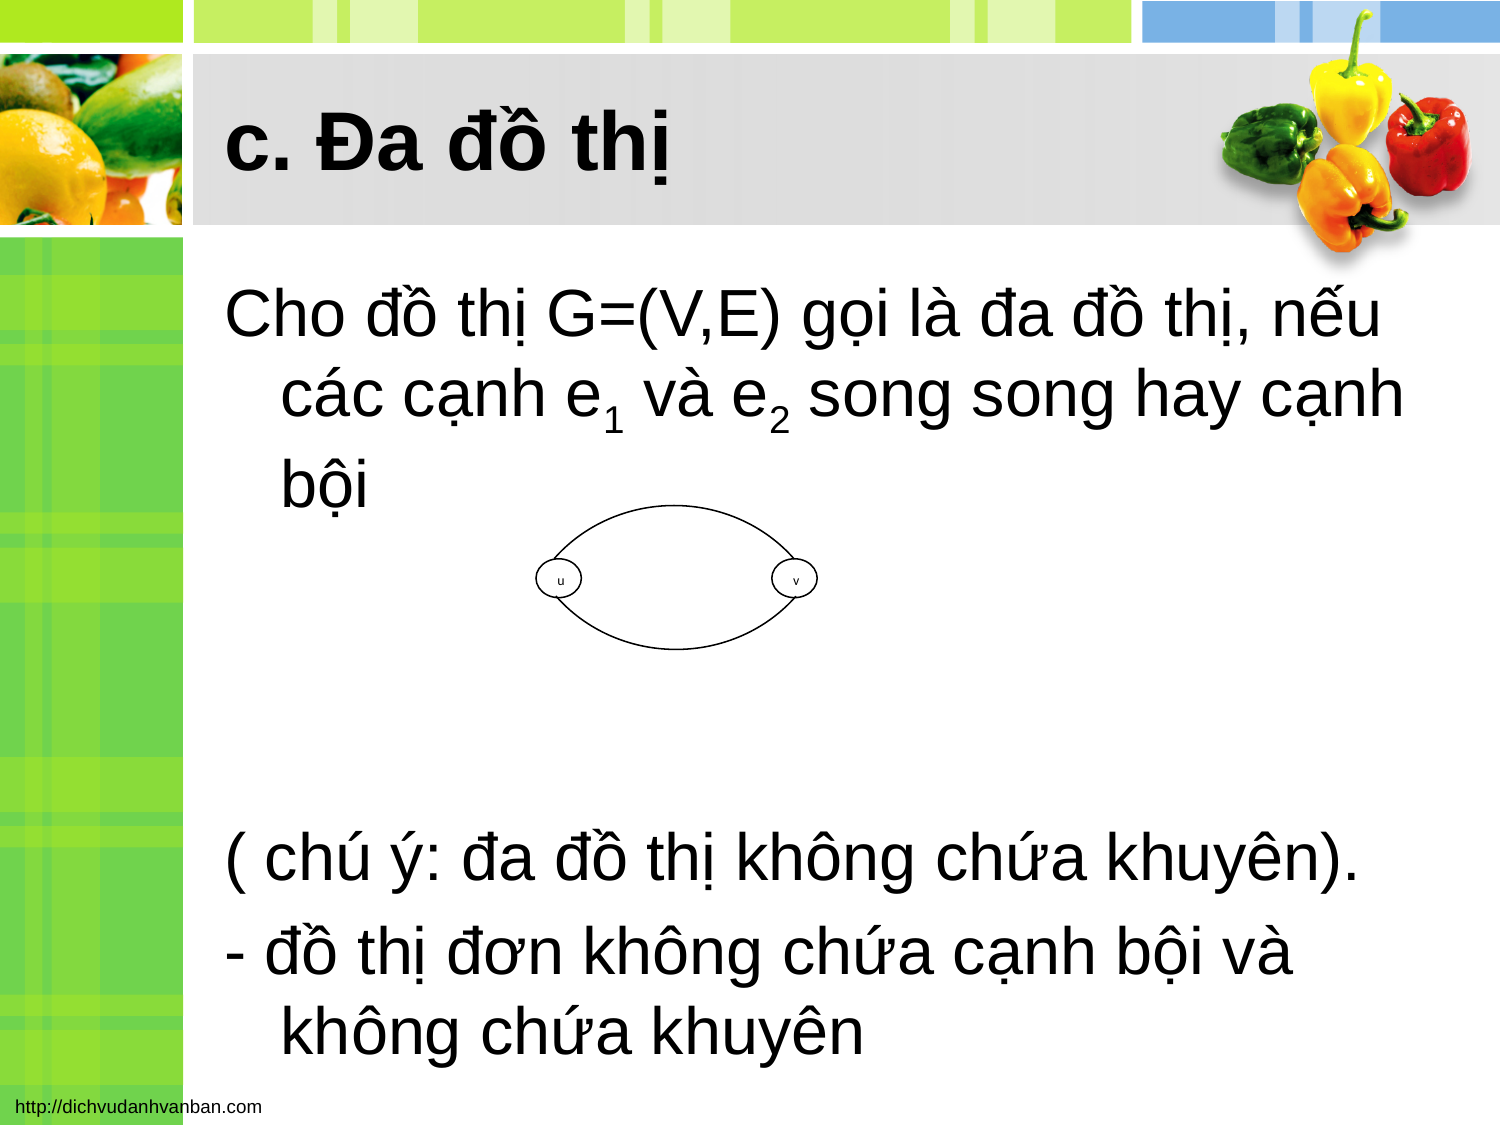

# c. Đa đồ thị
Cho đồ thị G=(V,E) gọi là đa đồ thị, nếu các cạnh e1 và e2 song song hay cạnh bội

( chú ý: đa đồ thị không chứa khuyên).
- đồ thị đơn không chứa cạnh bội và không chứa khuyên

u
v